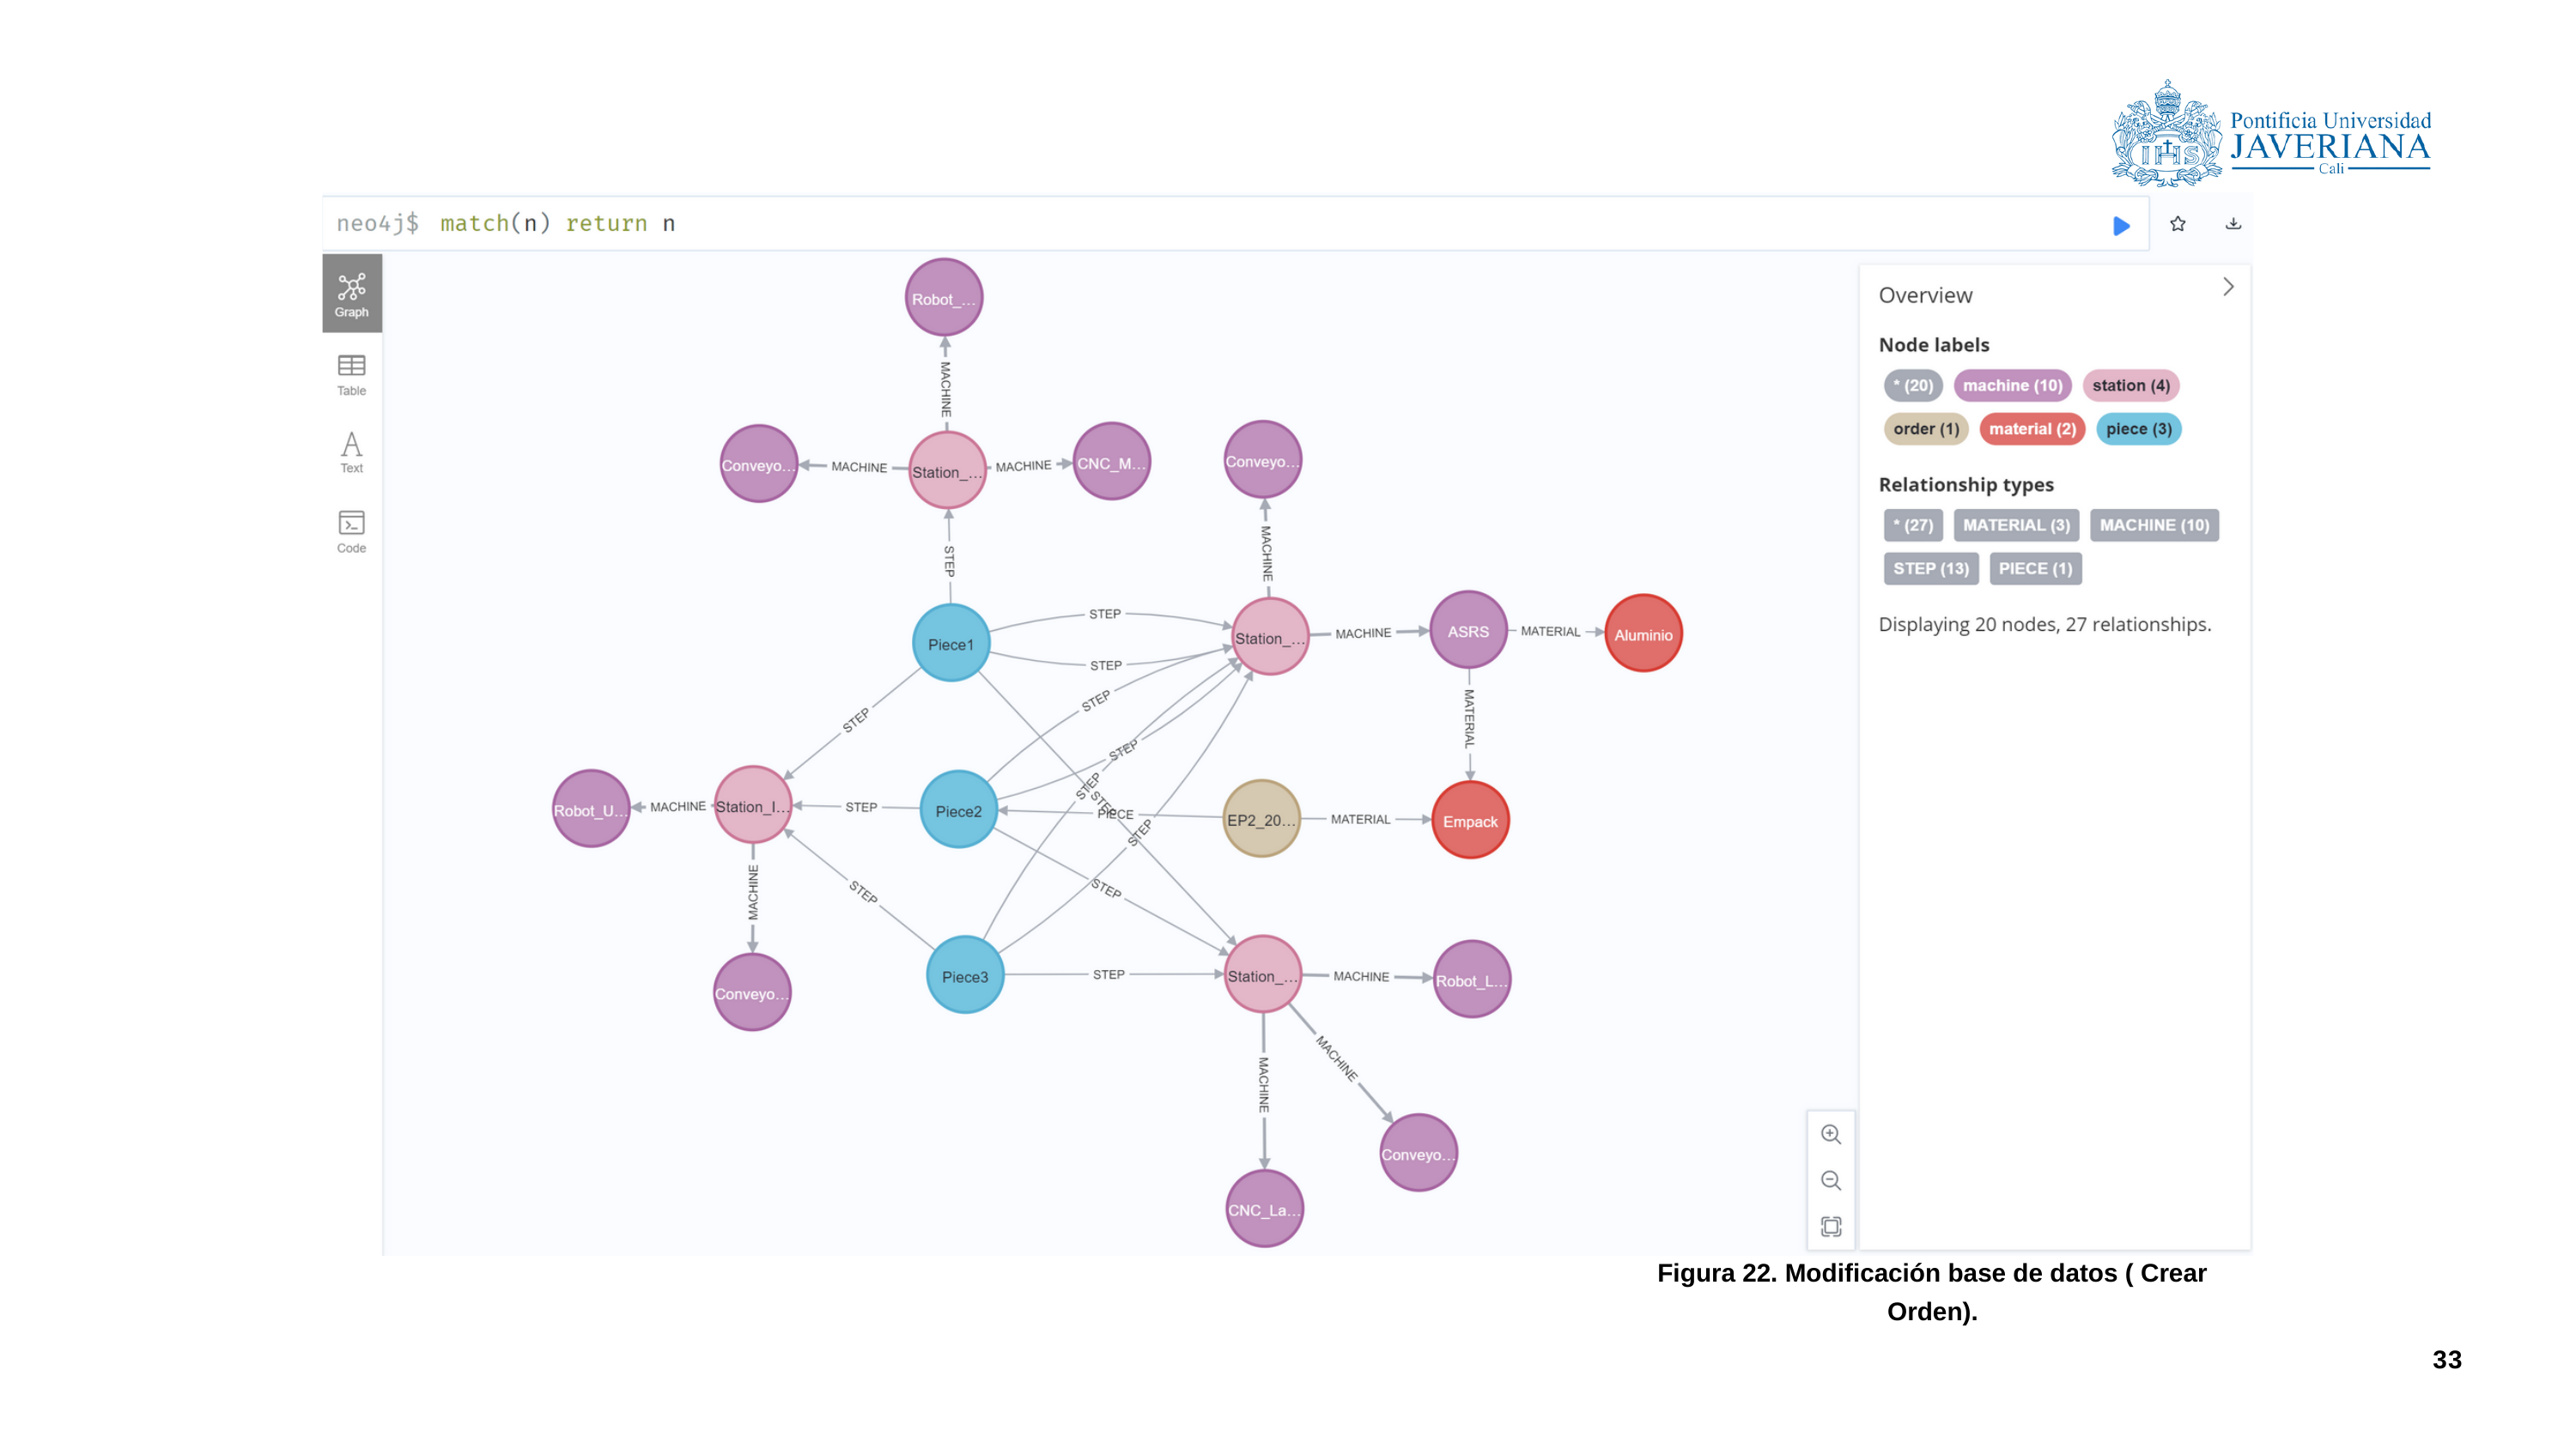

Figura 22. Modificación base de datos ( Crear Orden).
33